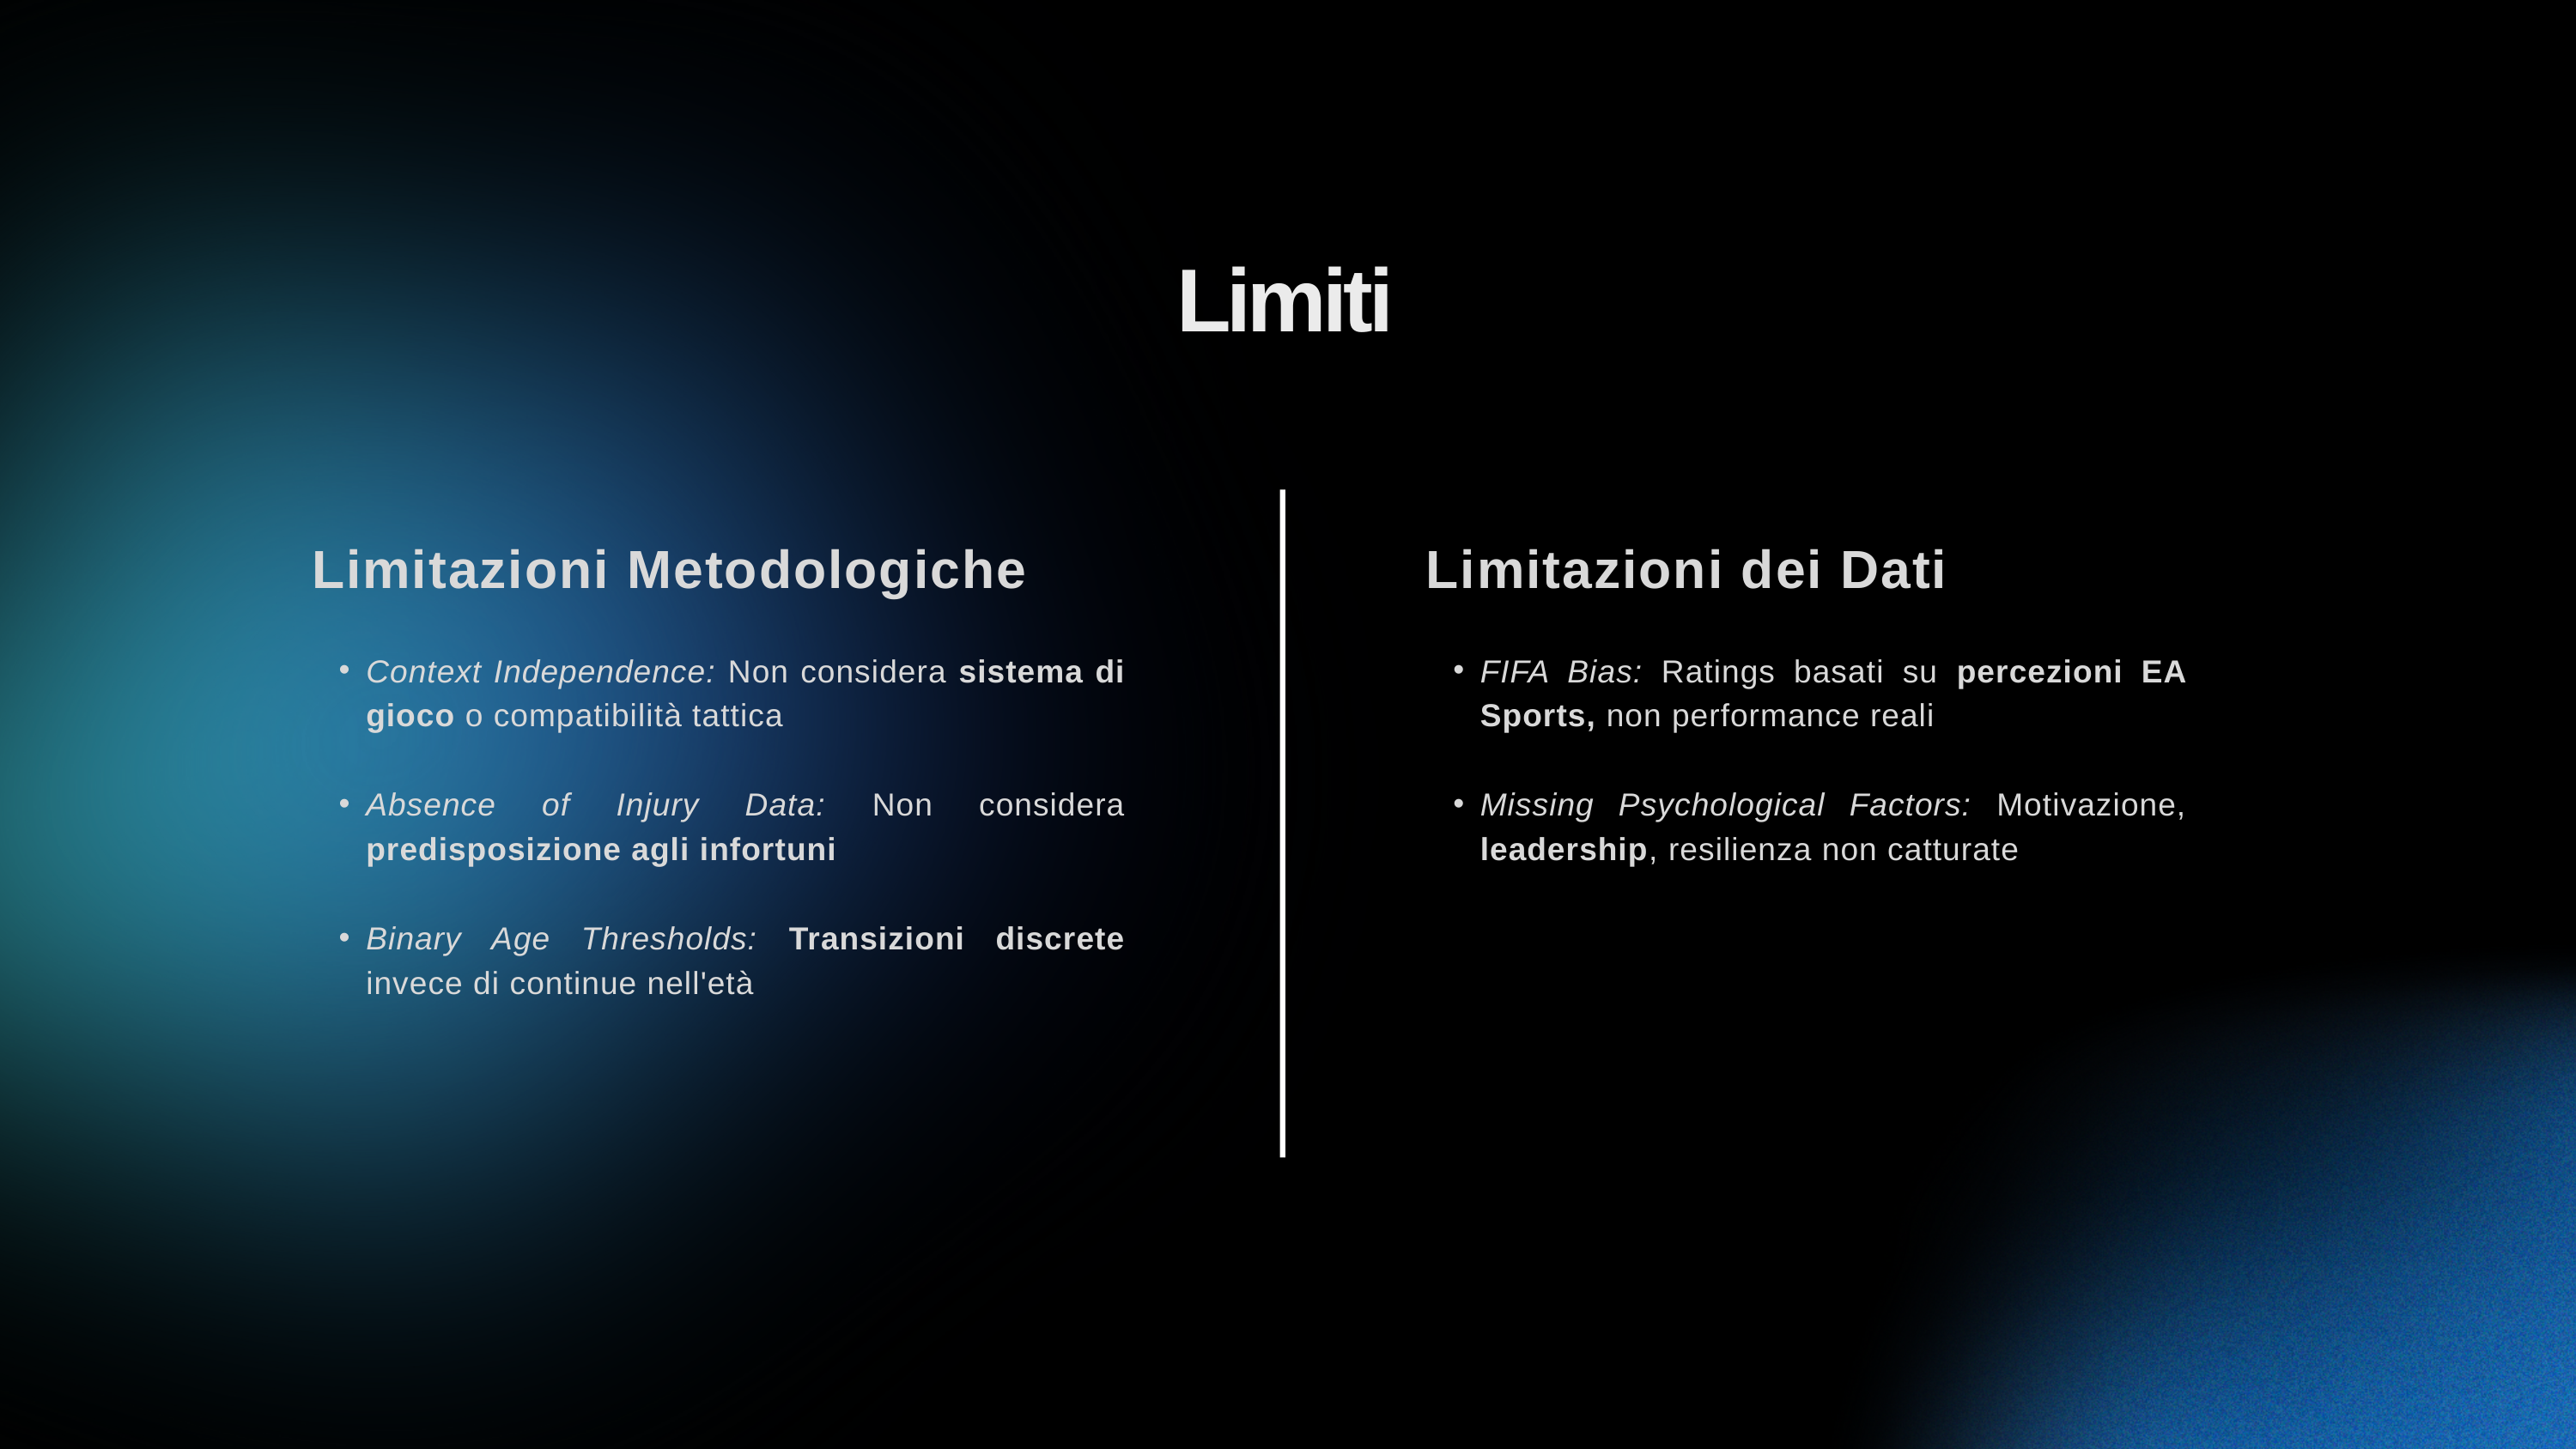

Limiti

Limitazioni Metodologiche

Context Independence: Non considera sistema di gioco o compatibilità tattica

Absence of Injury Data: Non considera predisposizione agli infortuni

Binary Age Thresholds: Transizioni discrete invece di continue nell'età

Limitazioni dei Dati

FIFA Bias: Ratings basati su percezioni EA Sports, non performance reali

Missing Psychological Factors: Motivazione, leadership, resilienza non catturate